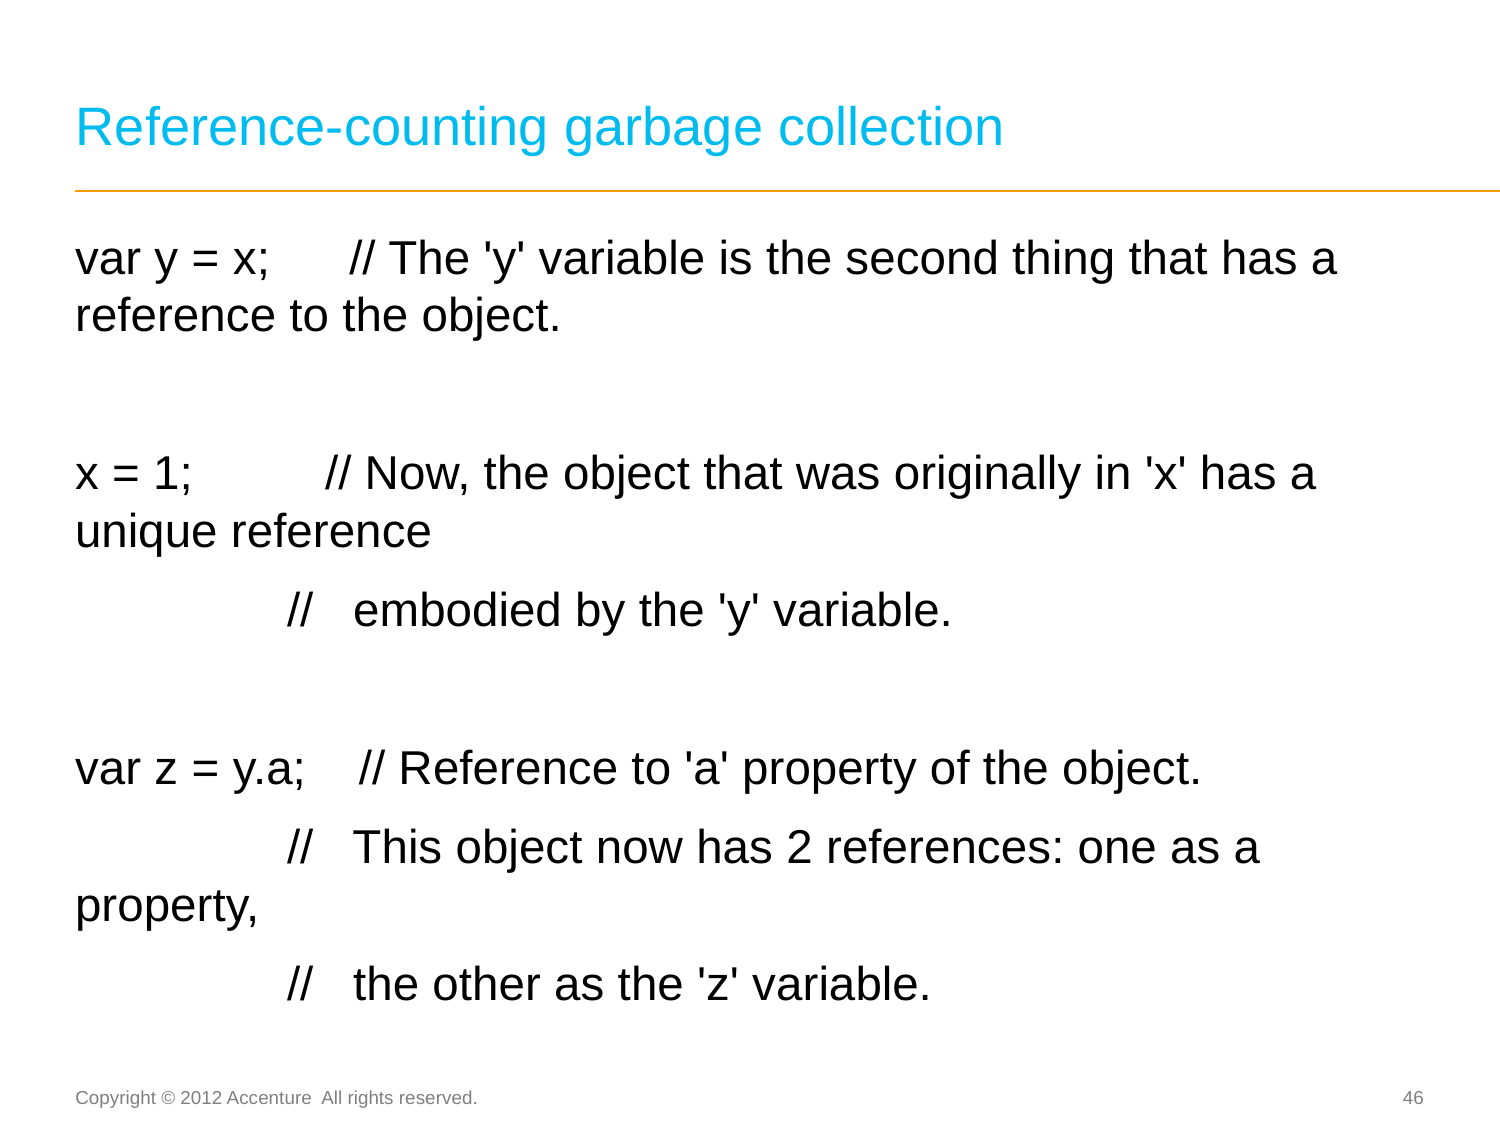

# Reference-counting garbage collection
var y = x;      // The 'y' variable is the second thing that has a reference to the object.

x = 1;          // Now, the object that was originally in 'x' has a unique reference
                //   embodied by the 'y' variable.

var z = y.a;    // Reference to 'a' property of the object.
                //   This object now has 2 references: one as a property,
                //   the other as the 'z' variable.